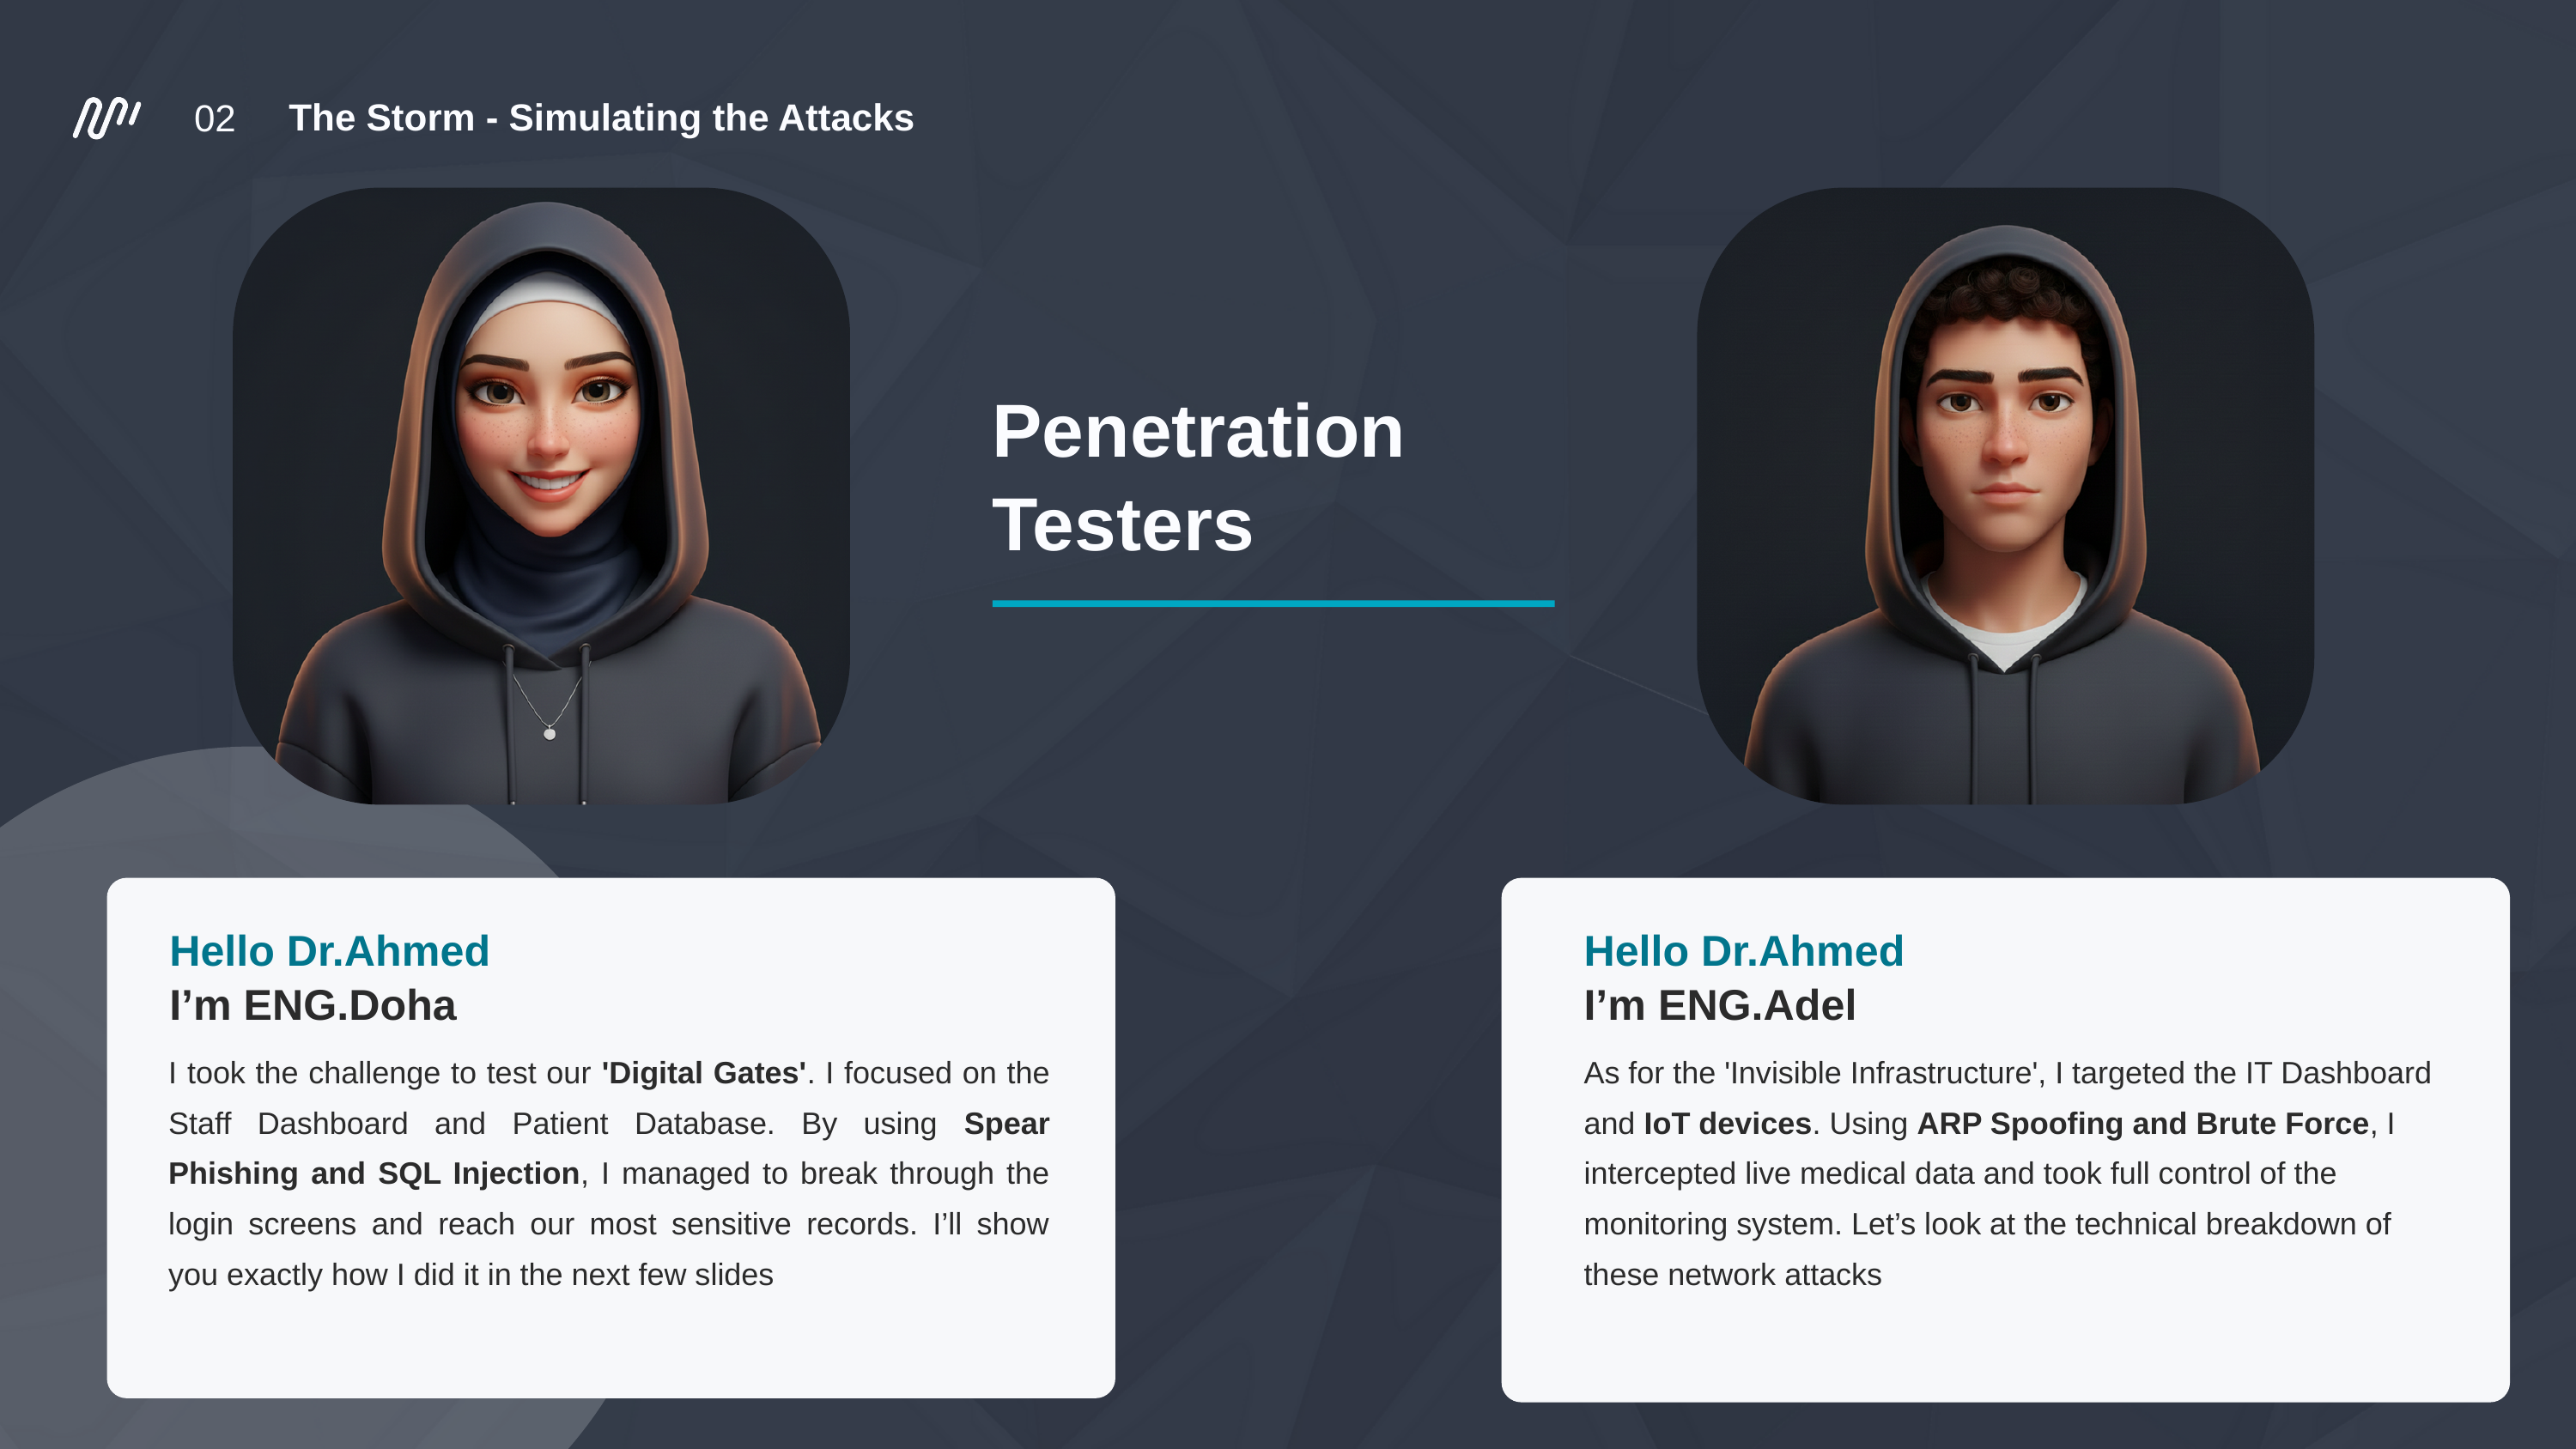

The Storm - Simulating the Attacks
02

Penetration
Testers

Hello Dr.Ahmed
I’m ENG.Doha
Hello Dr.Ahmed
I’m ENG.Adel
I took the challenge to test our 'Digital Gates'. I focused on the Staff Dashboard and Patient Database. By using Spear Phishing and SQL Injection, I managed to break through the login screens and reach our most sensitive records. I’ll show you exactly how I did it in the next few slides
As for the 'Invisible Infrastructure', I targeted the IT Dashboard and IoT devices. Using ARP Spoofing and Brute Force, I intercepted live medical data and took full control of the monitoring system. Let’s look at the technical breakdown of these network attacks